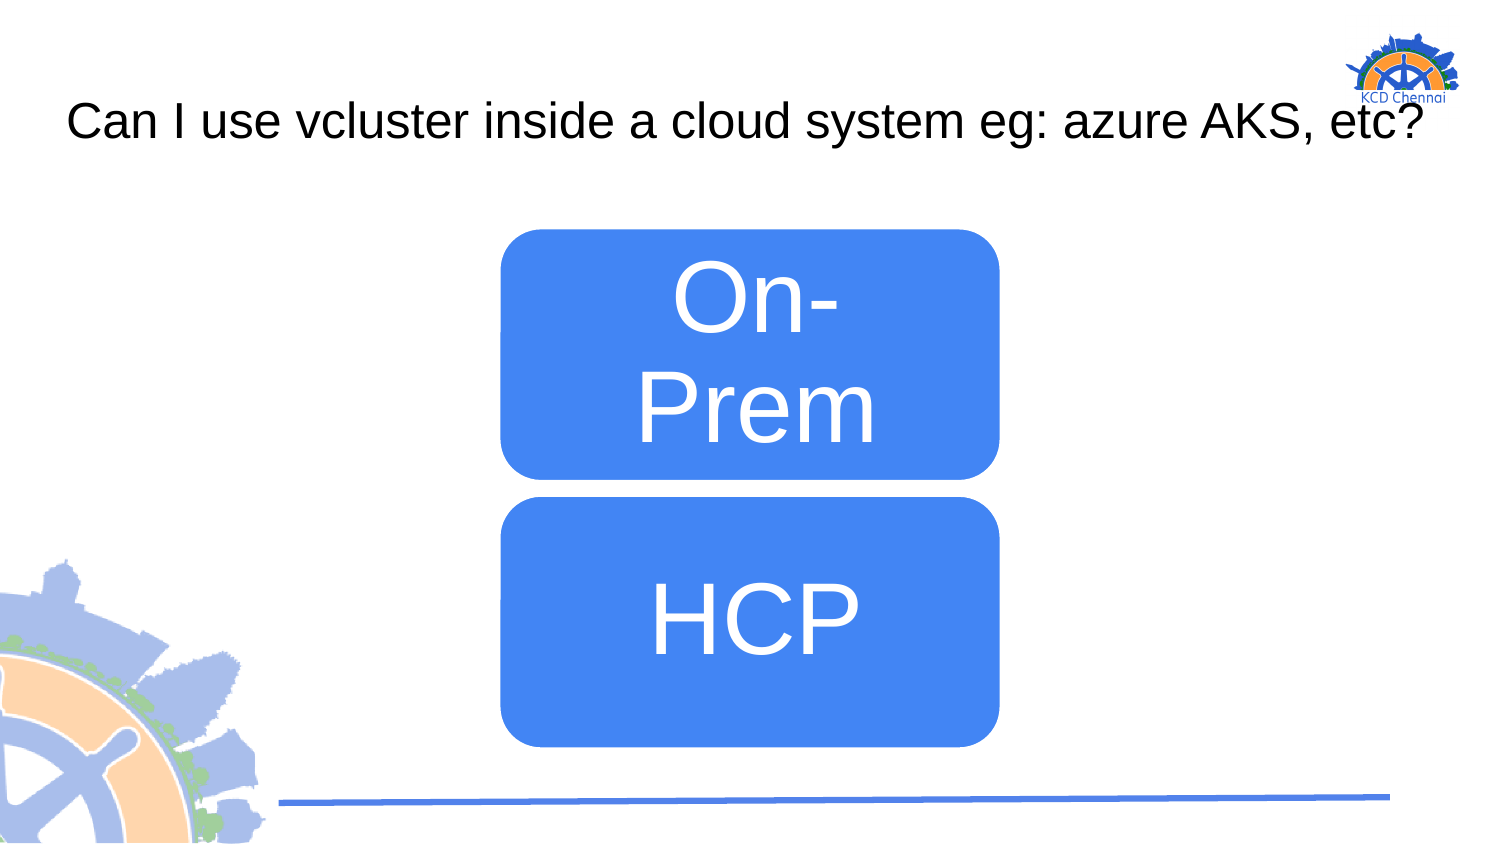

# Can I use vcluster inside a cloud system eg: azure AKS, etc?
On-Prem
HCP